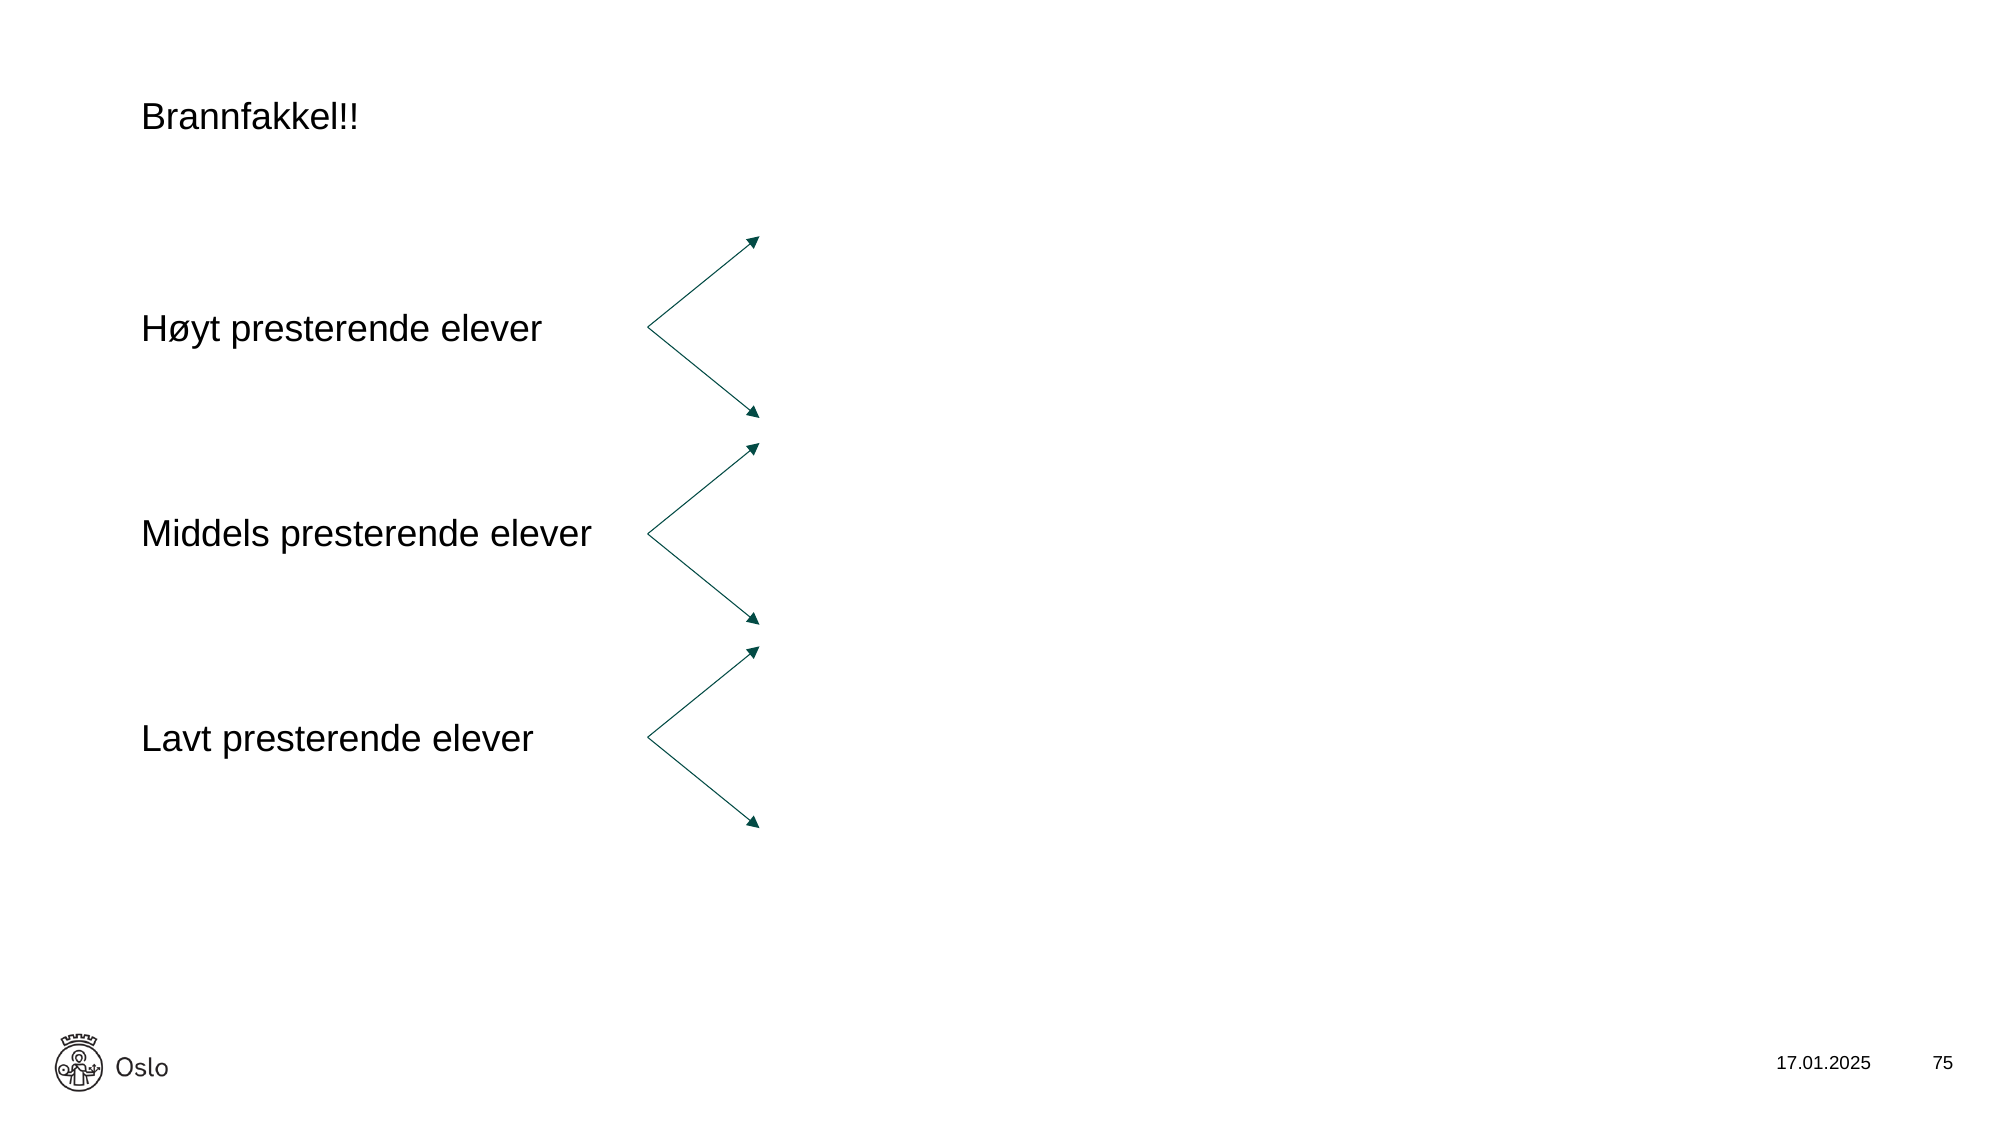

Brannfakkel!!
Høyt presterende elever
Middels presterende elever
Lavt presterende elever
17.01.2025
75